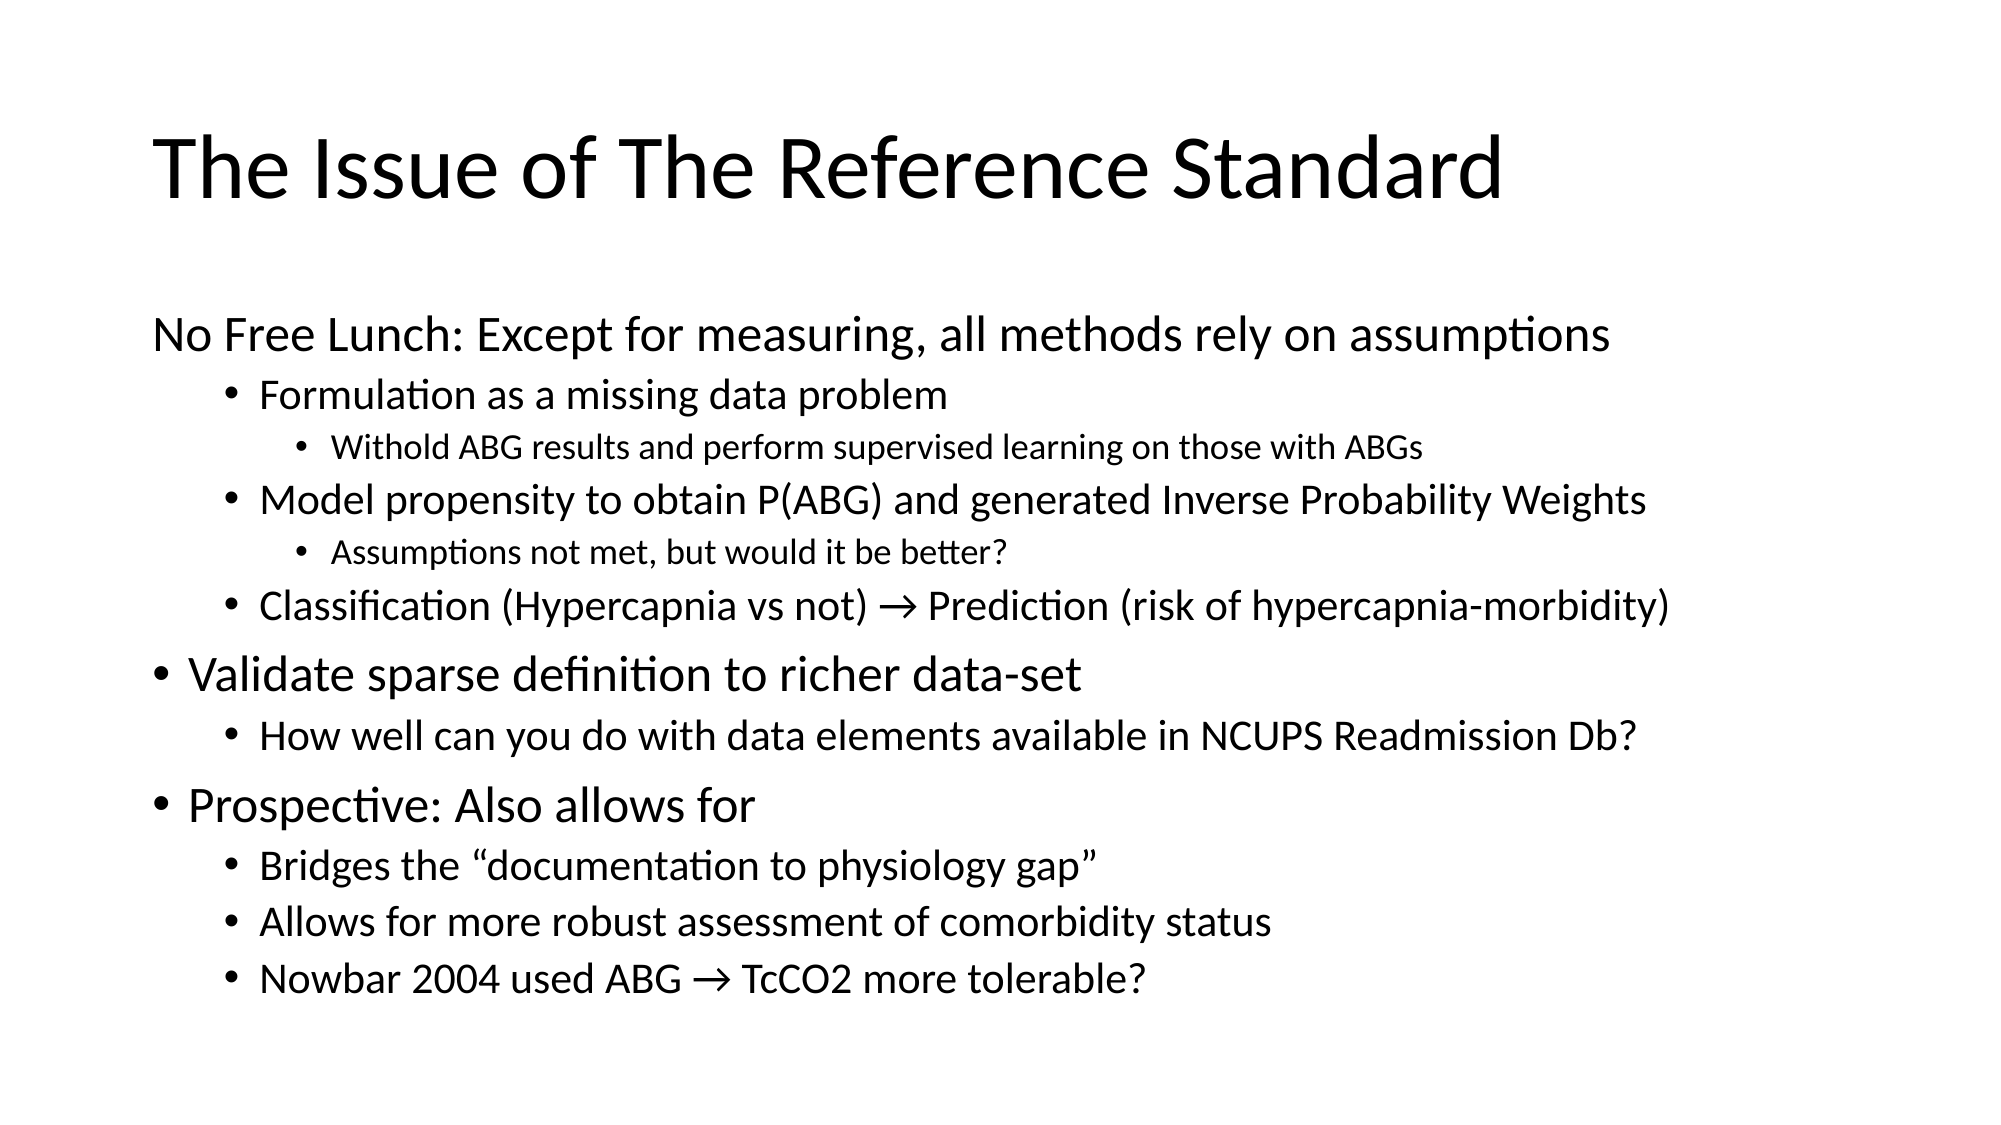

# The Issue of The Reference Standard
No Free Lunch: Except for measuring, all methods rely on assumptions
Formulation as a missing data problem
Withold ABG results and perform supervised learning on those with ABGs
Model propensity to obtain P(ABG) and generated Inverse Probability Weights
Assumptions not met, but would it be better?
Classification (Hypercapnia vs not) → Prediction (risk of hypercapnia-morbidity)
Validate sparse definition to richer data-set
How well can you do with data elements available in NCUPS Readmission Db?
Prospective: Also allows for
Bridges the “documentation to physiology gap”
Allows for more robust assessment of comorbidity status
Nowbar 2004 used ABG → TcCO2 more tolerable?